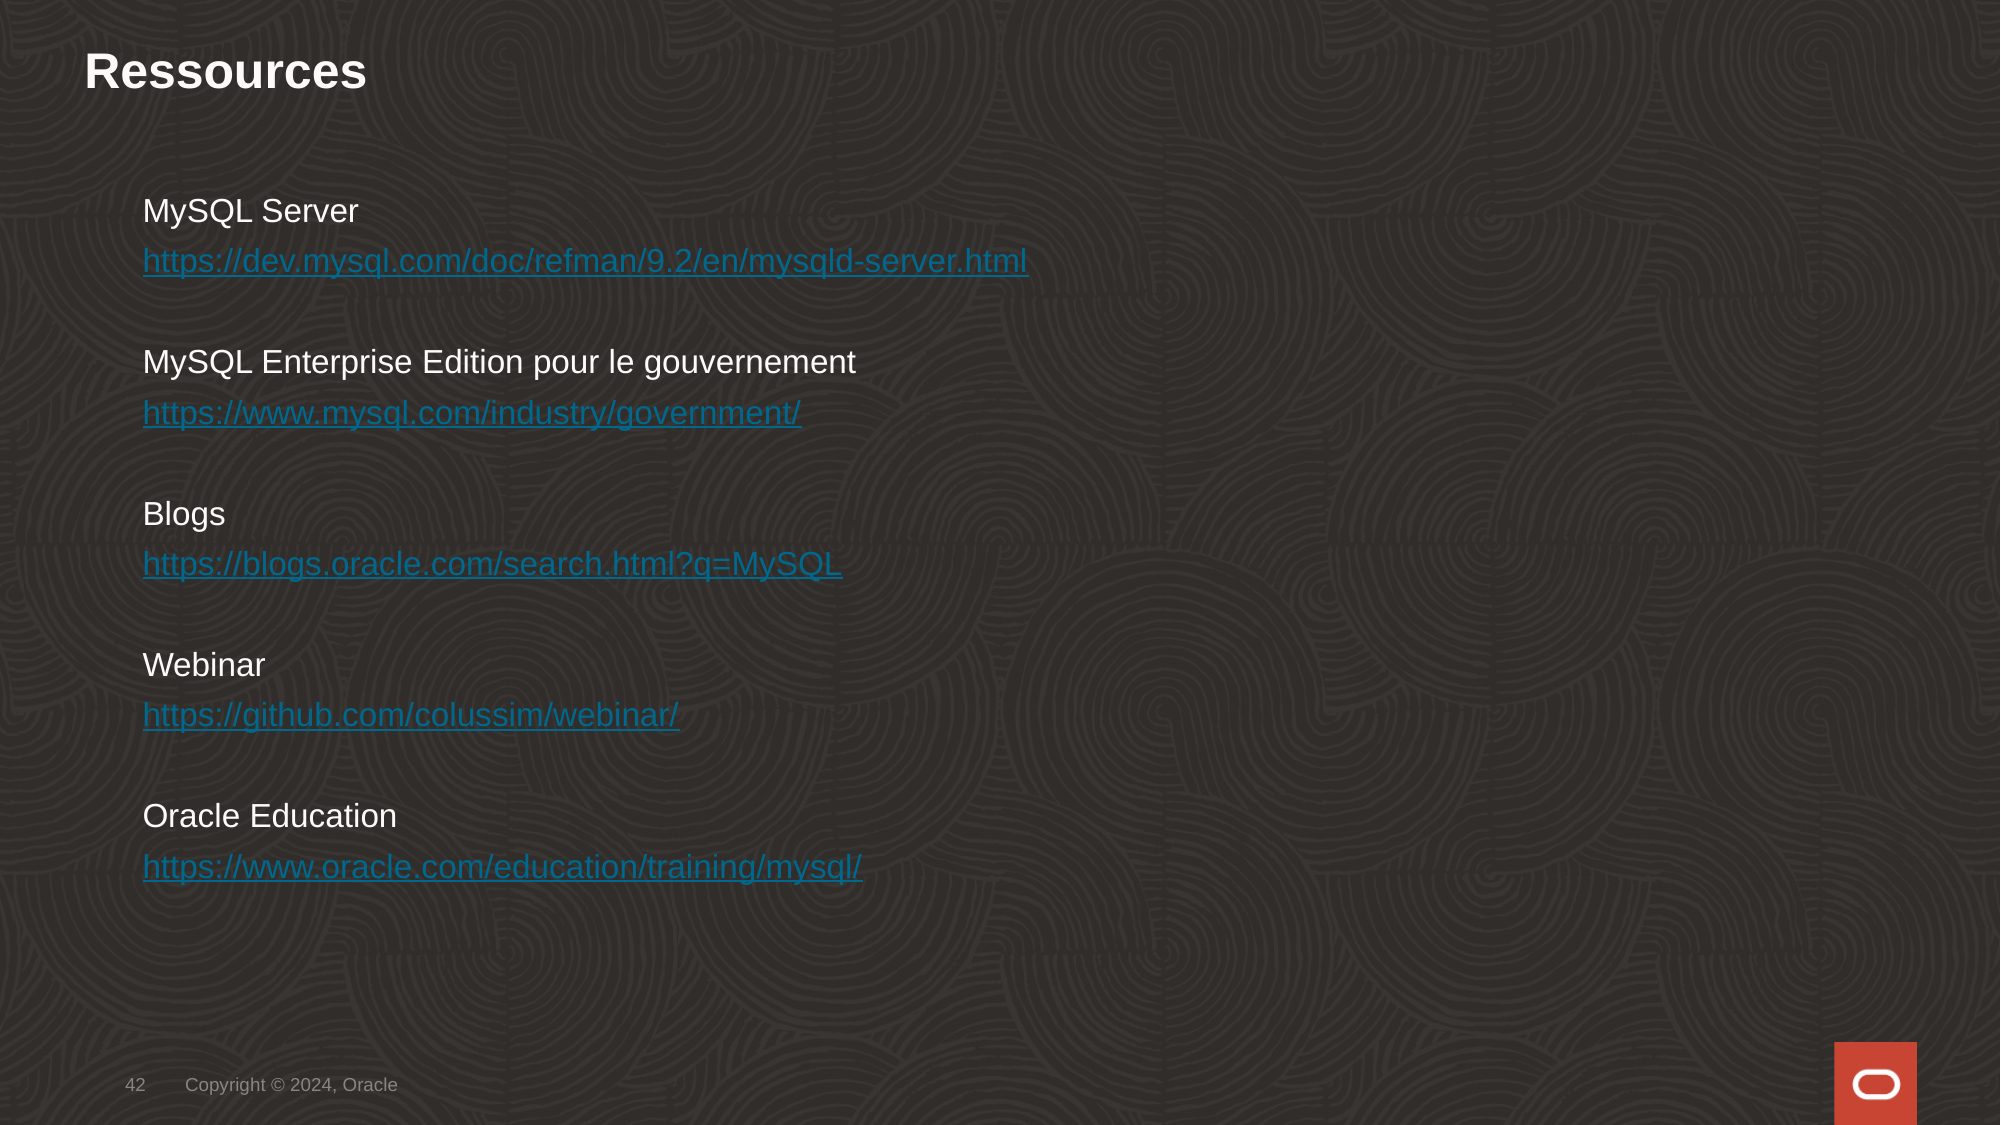

Ressources

MySQL Server
https://dev.mysql.com/doc/refman/9.2/en/mysqld-server.html

MySQL Enterprise Edition pour le gouvernement
https://www.mysql.com/industry/government/

Blogs
https://blogs.oracle.com/search.html?q=MySQL

Webinar
https://github.com/colussim/webinar/

Oracle Education
https://www.oracle.com/education/training/mysql/

42
Copyright © 2024, Oracle